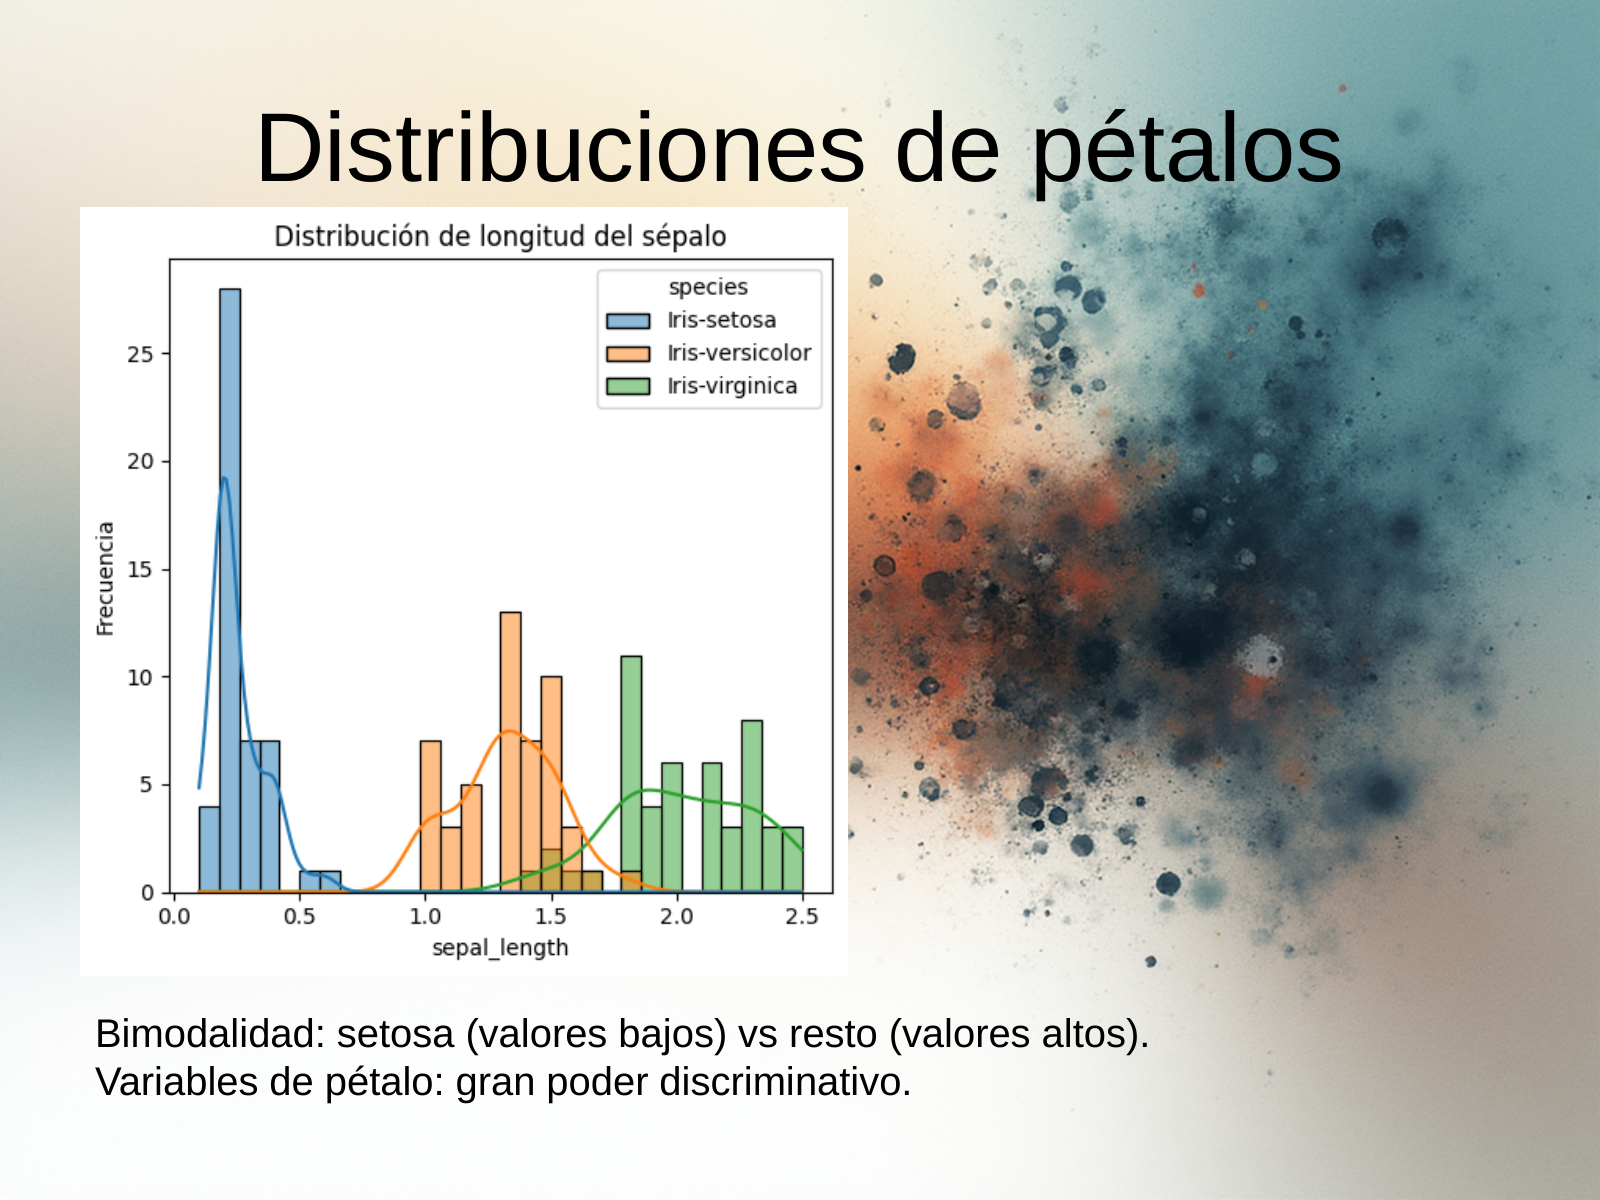

Distribuciones de pétalos

Bimodalidad: setosa (valores bajos) vs resto (valores altos).
Variables de pétalo: gran poder discriminativo.